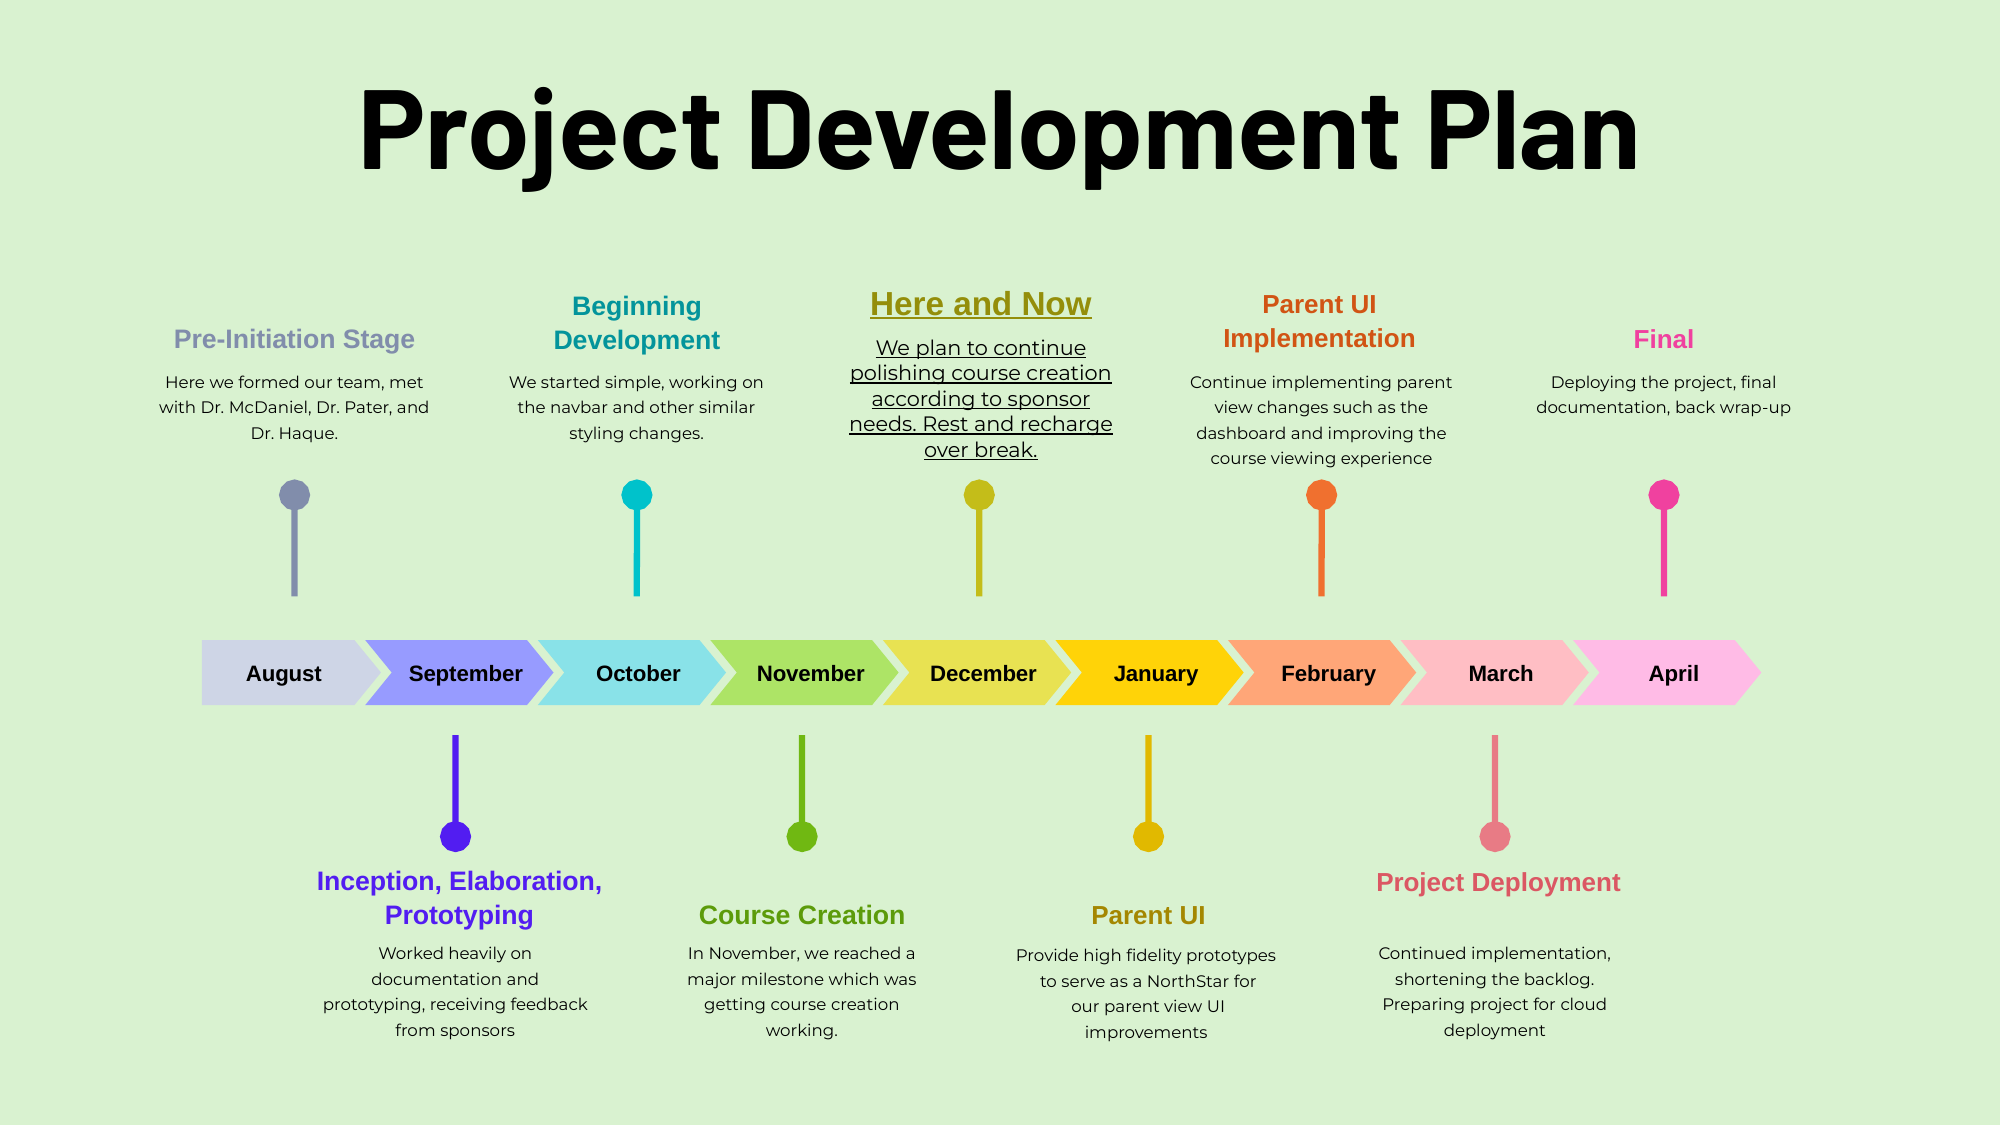

Project Development Plan
Parent UI Implementation
Beginning Development
Here and Now
Pre-Initiation Stage
Final
We plan to continue polishing course creation according to sponsor needs. Rest and recharge over break.
Here we formed our team, met with Dr. McDaniel, Dr. Pater, and Dr. Haque.
We started simple, working on the navbar and other similar styling changes.
Continue implementing parent view changes such as the dashboard and improving the course viewing experience
Deploying the project, final documentation, back wrap-up

January

February

March

April

August

September

October

November

December

Inception, Elaboration, Prototyping
 Project Deployment
Course Creation
Parent UI
Worked heavily on documentation and prototyping, receiving feedback from sponsors
In November, we reached a major milestone which was getting course creation working.
Continued implementation, shortening the backlog. Preparing project for cloud deployment
Provide high fidelity prototypes  to serve as a NorthStar for our parent view UI improvements